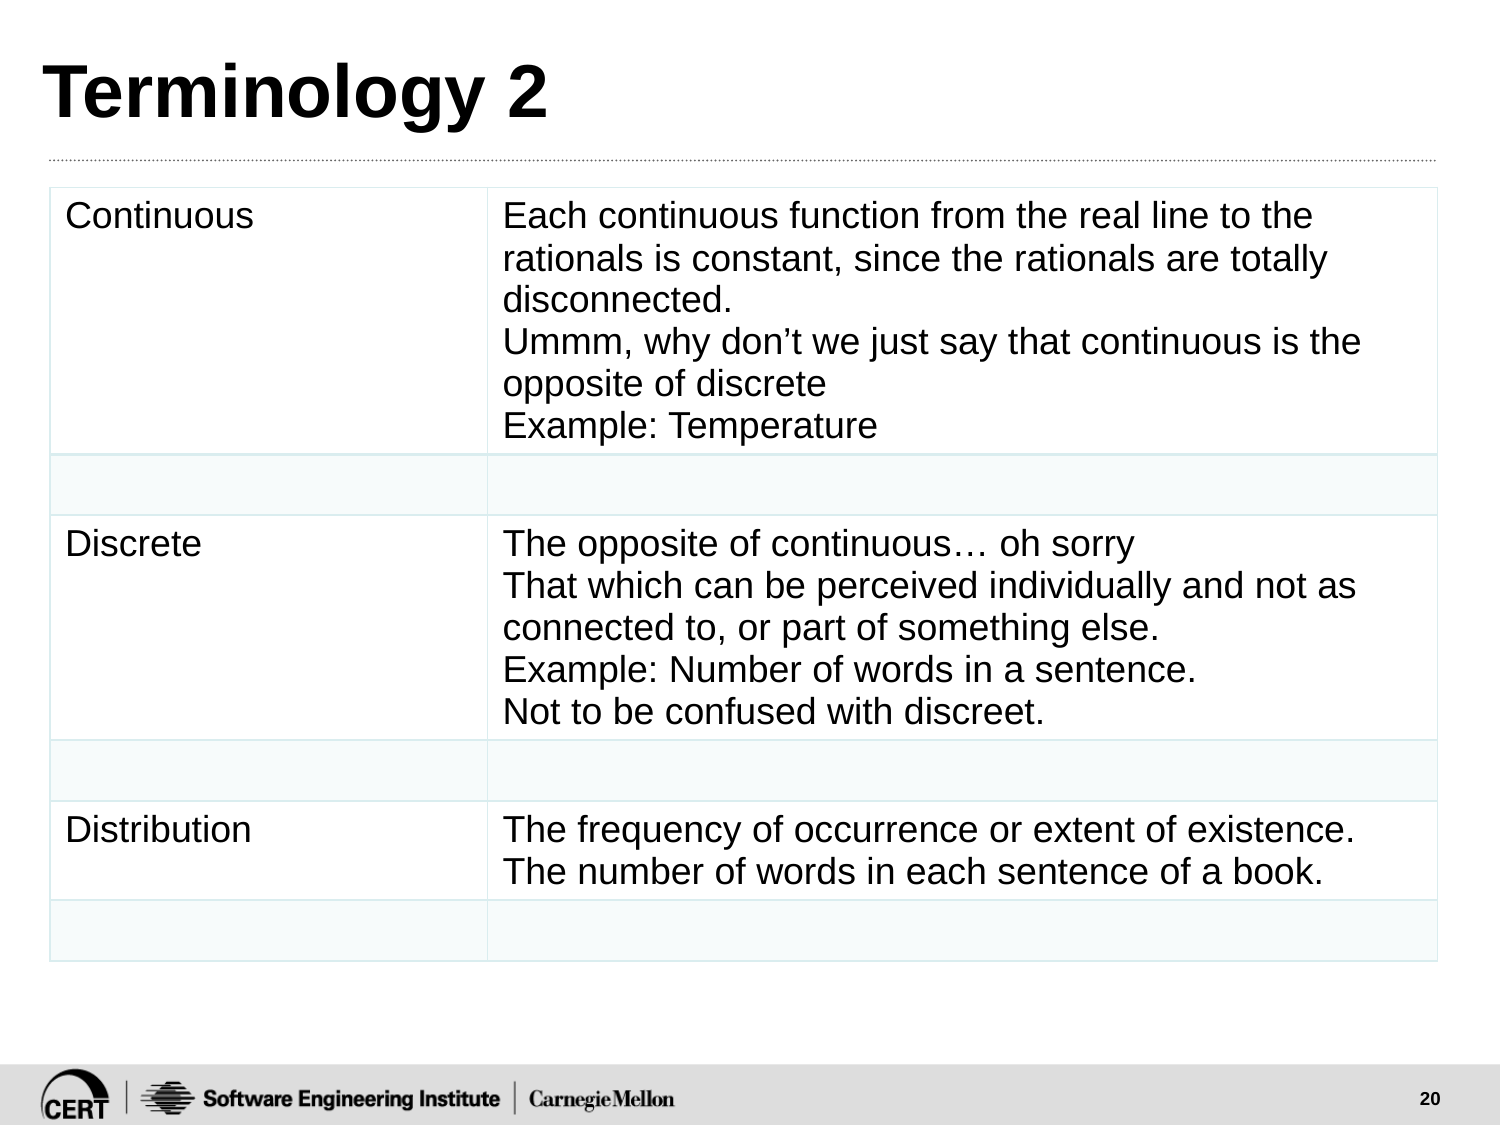

# Terminology 2
| Continuous | Each continuous function from the real line to the rationals is constant, since the rationals are totally disconnected. Ummm, why don’t we just say that continuous is the opposite of discrete Example: Temperature |
| --- | --- |
|  |  |
| Discrete | The opposite of continuous… oh sorry That which can be perceived individually and not as connected to, or part of something else. Example: Number of words in a sentence. Not to be confused with discreet. |
|  |  |
| Distribution | The frequency of occurrence or extent of existence. The number of words in each sentence of a book. |
|  |  |